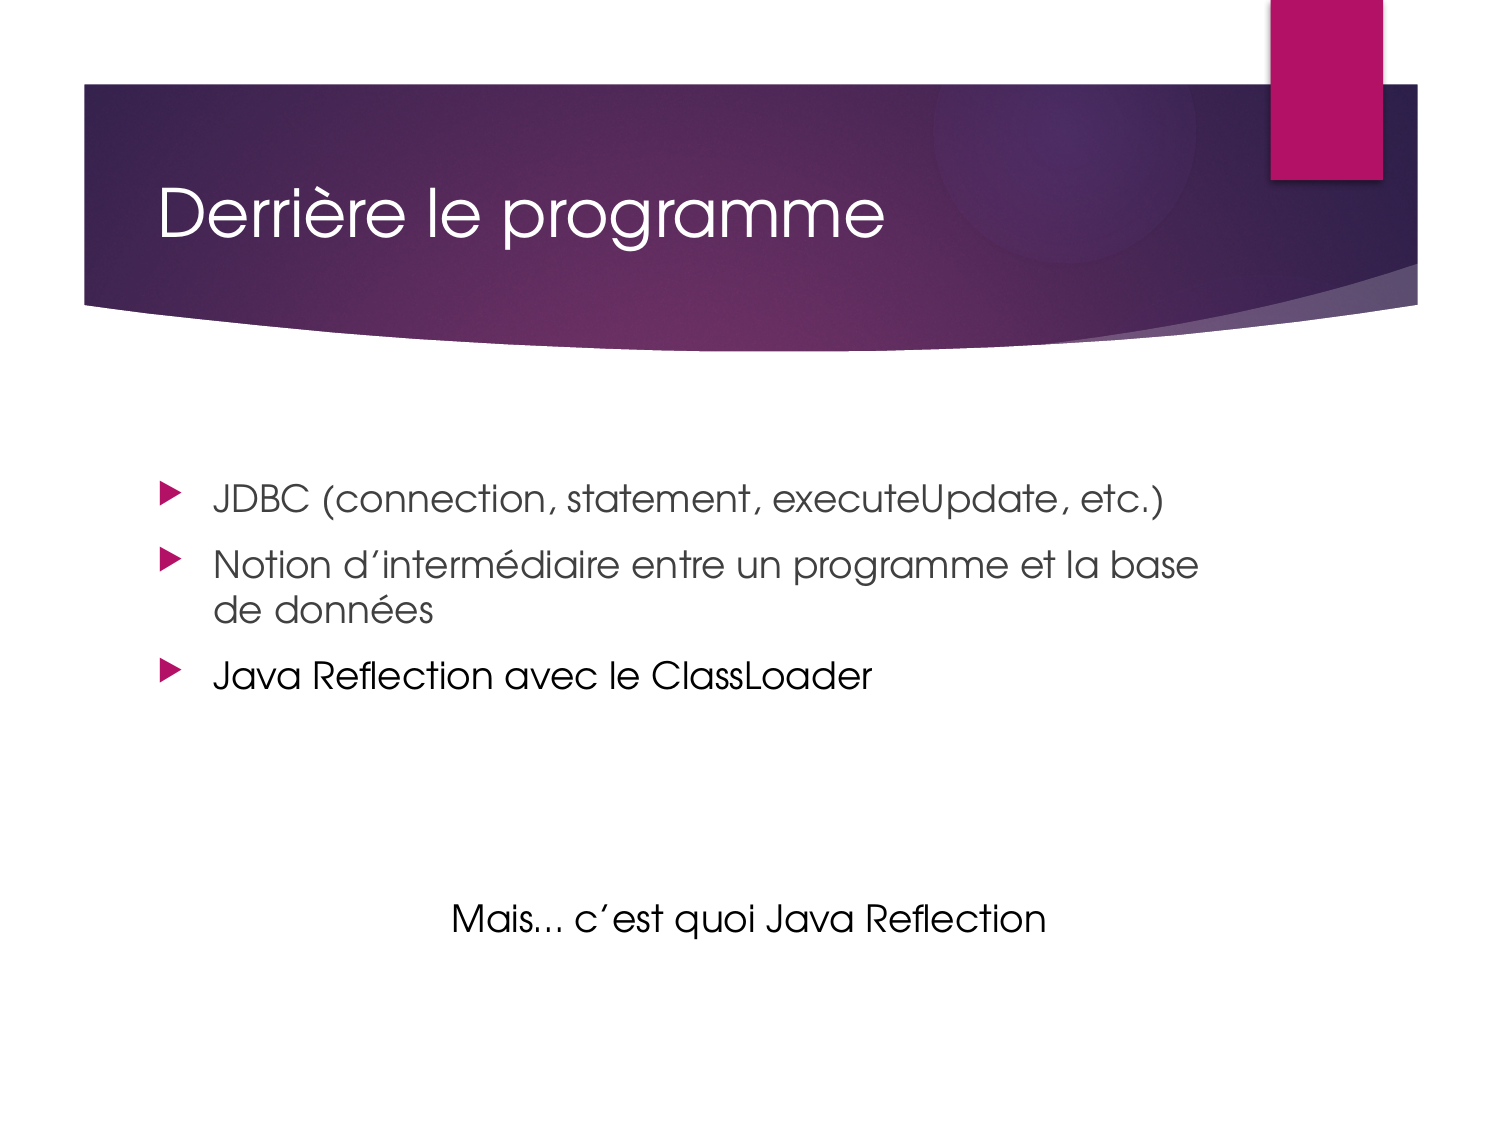

# Derrière le programme
JDBC (connection, statement, executeUpdate, etc.)
Notion d’intermédiaire entre un programme et la base de données
Java Reflection avec le ClassLoader
Mais… c’est quoi Java Reflection